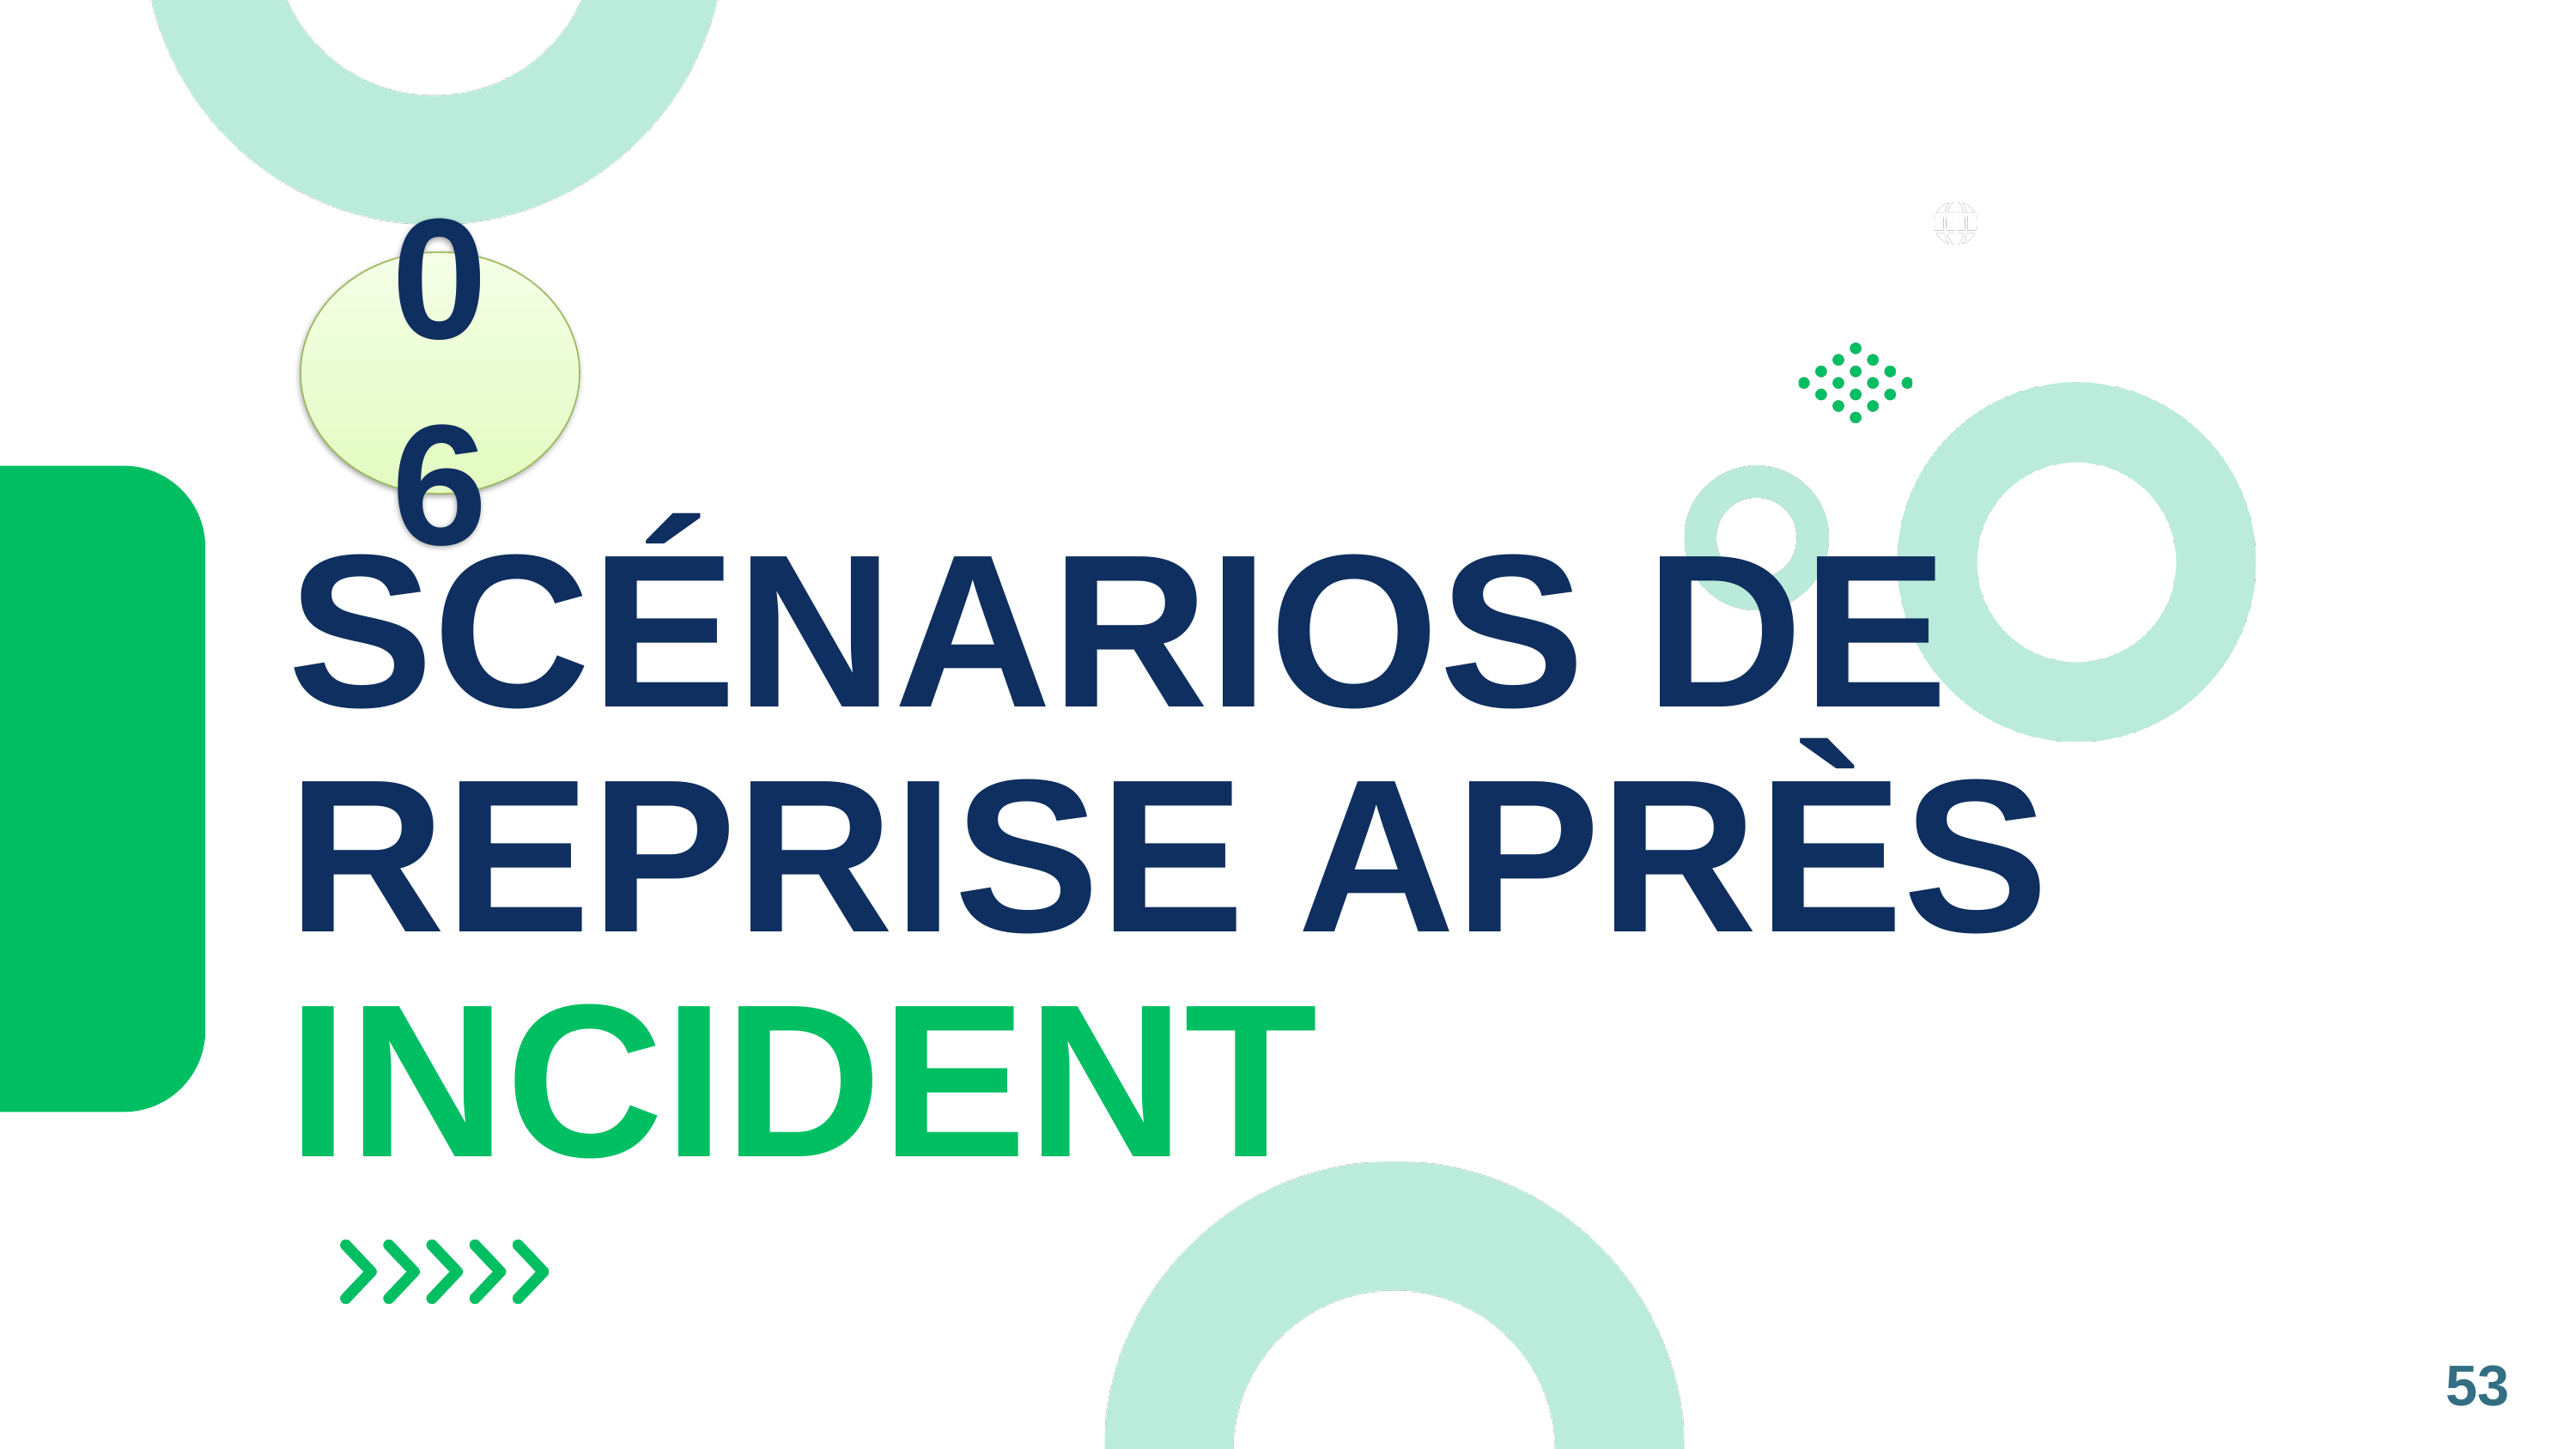

06

SCÉNARIOS DE REPRISE APRÈS INCIDENT

53